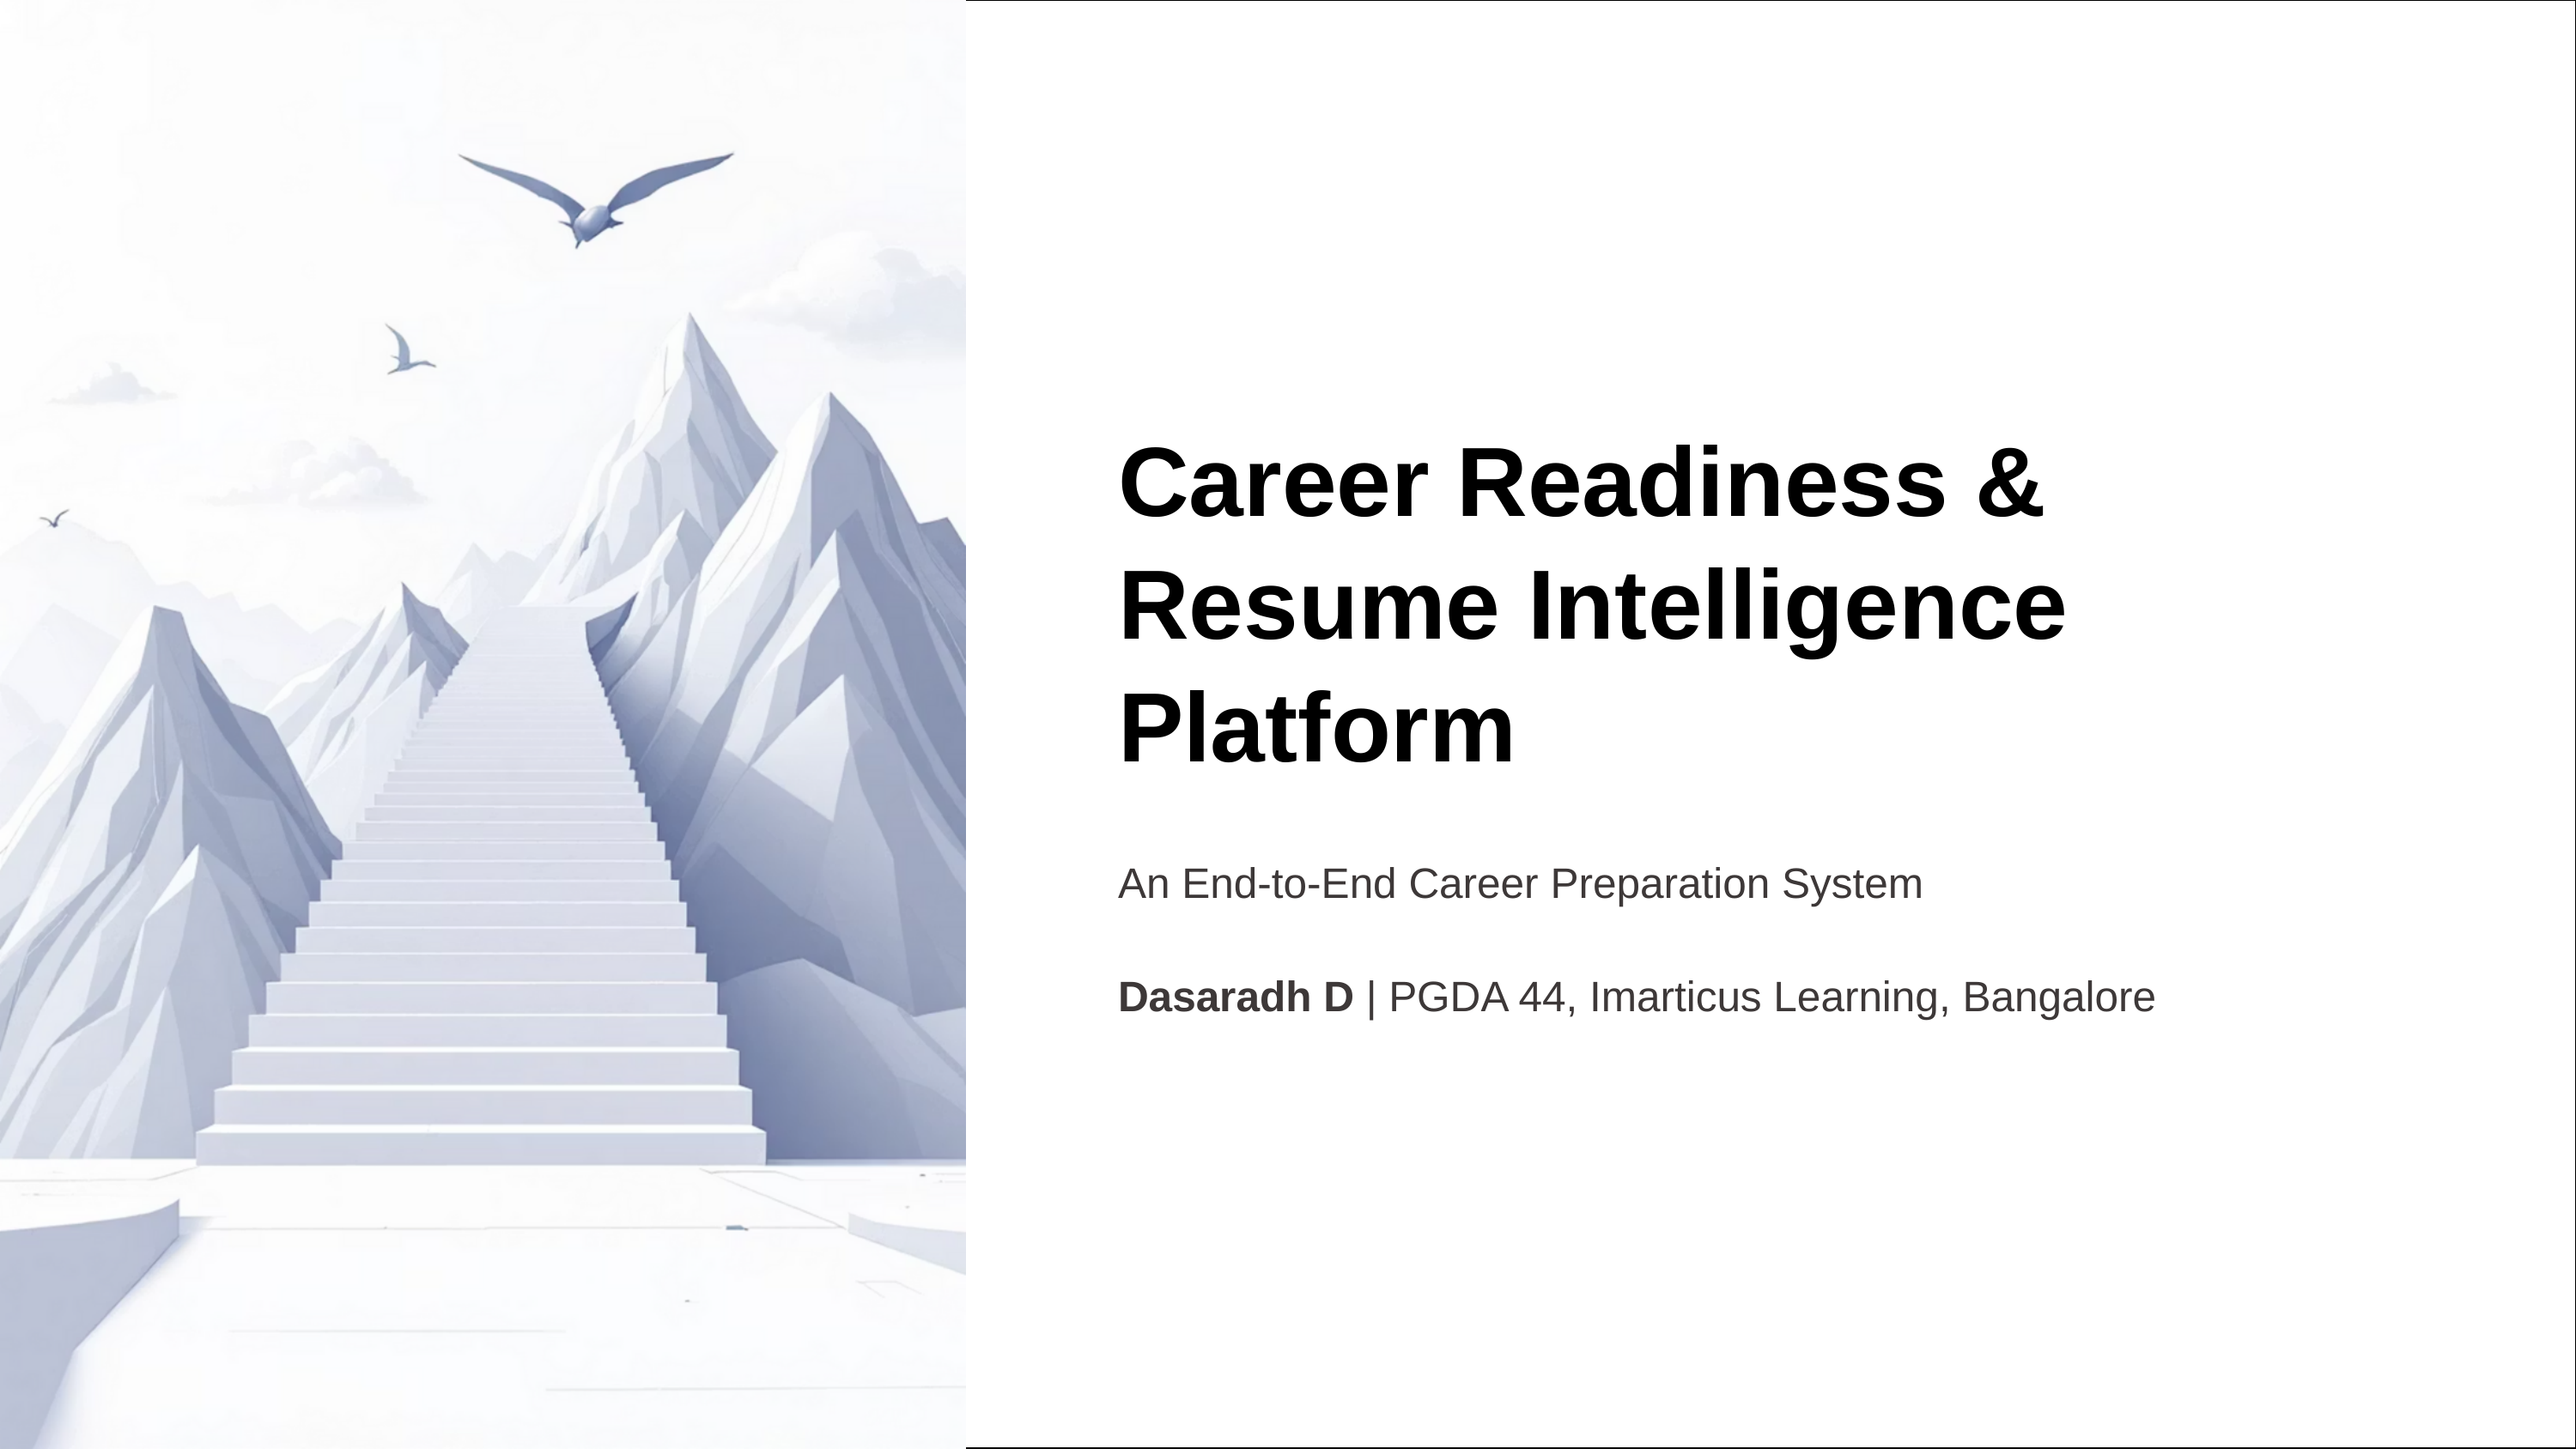

Career Readiness & Resume Intelligence Platform
An End-to-End Career Preparation System
Dasaradh D | PGDA 44, Imarticus Learning, Bangalore